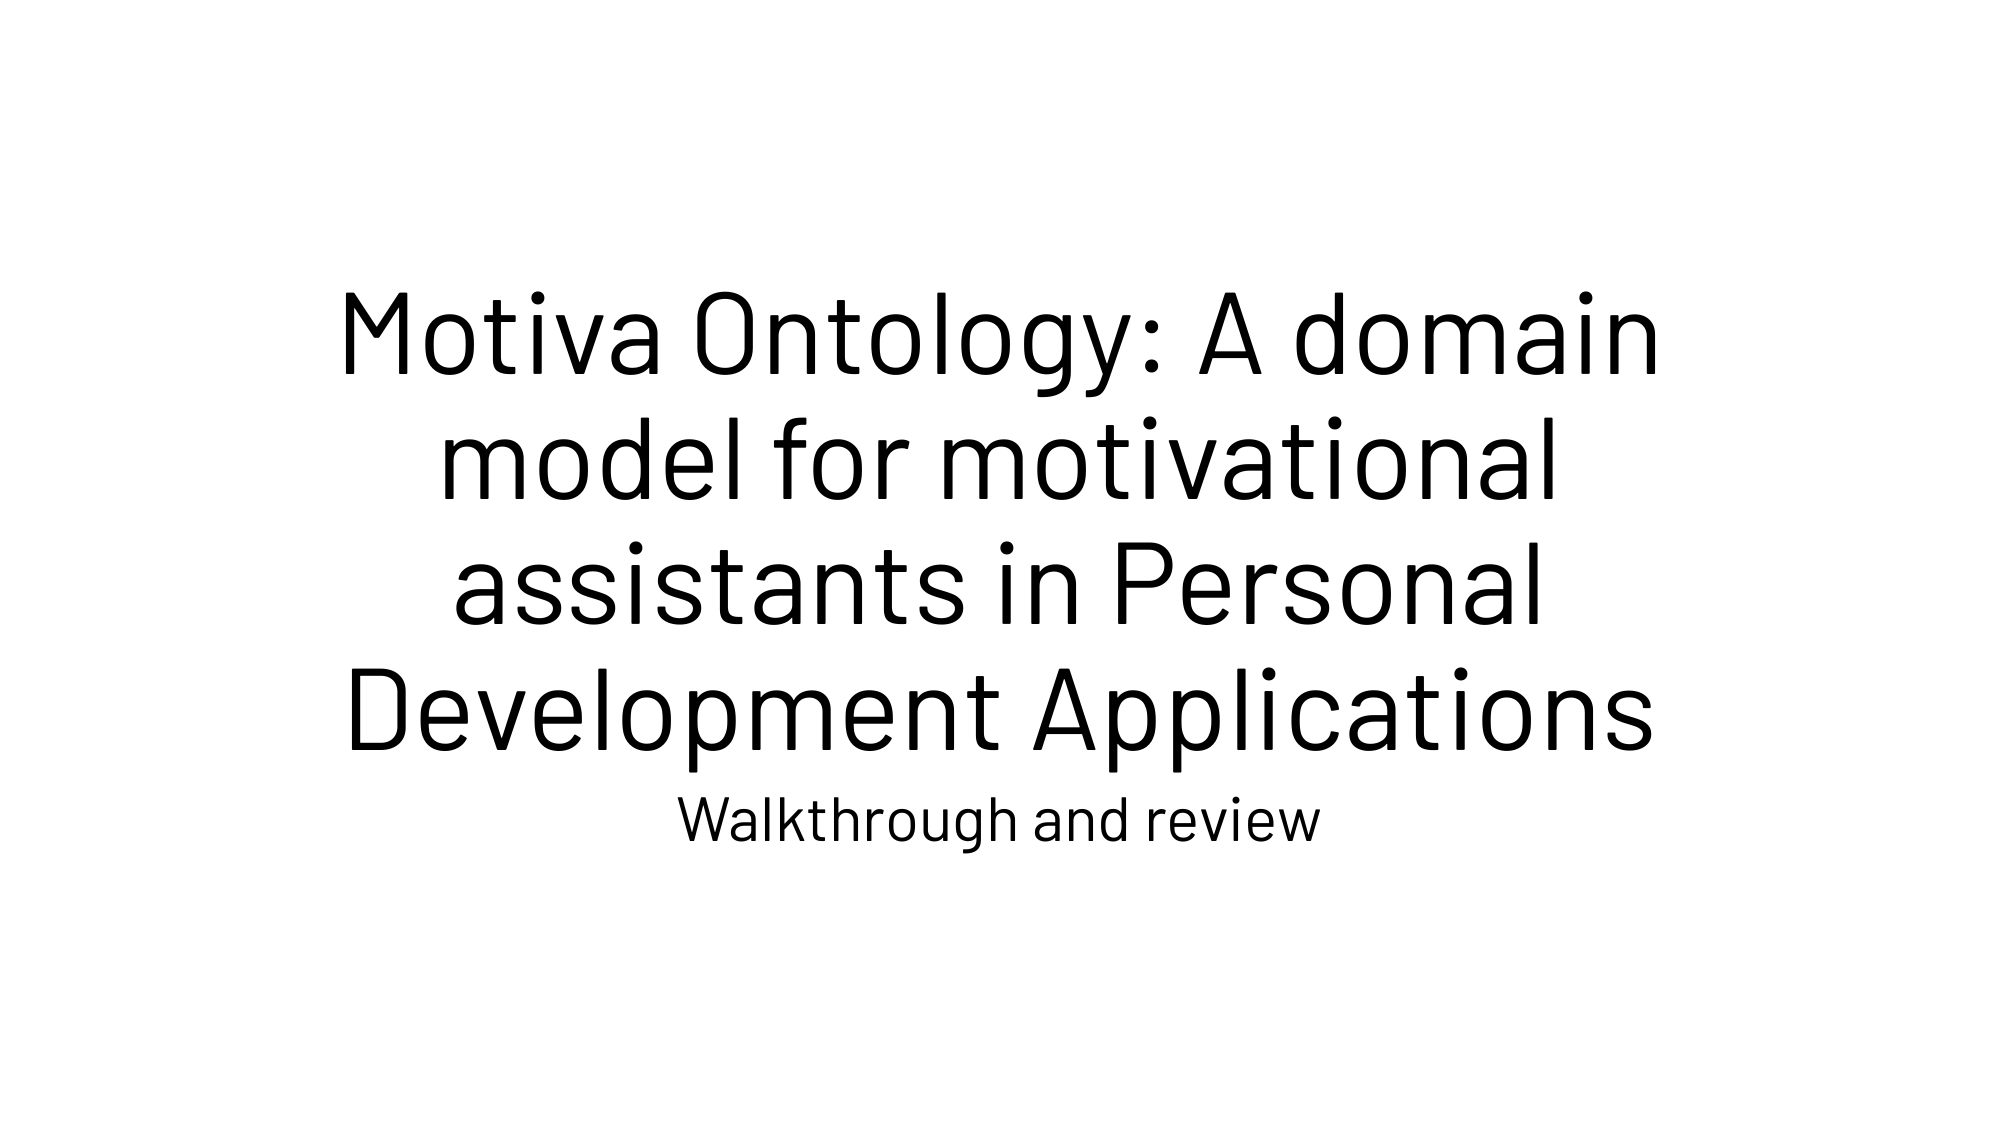

# Motiva Ontology: A domain model for motivational assistants in Personal Development Applications
Walkthrough and review